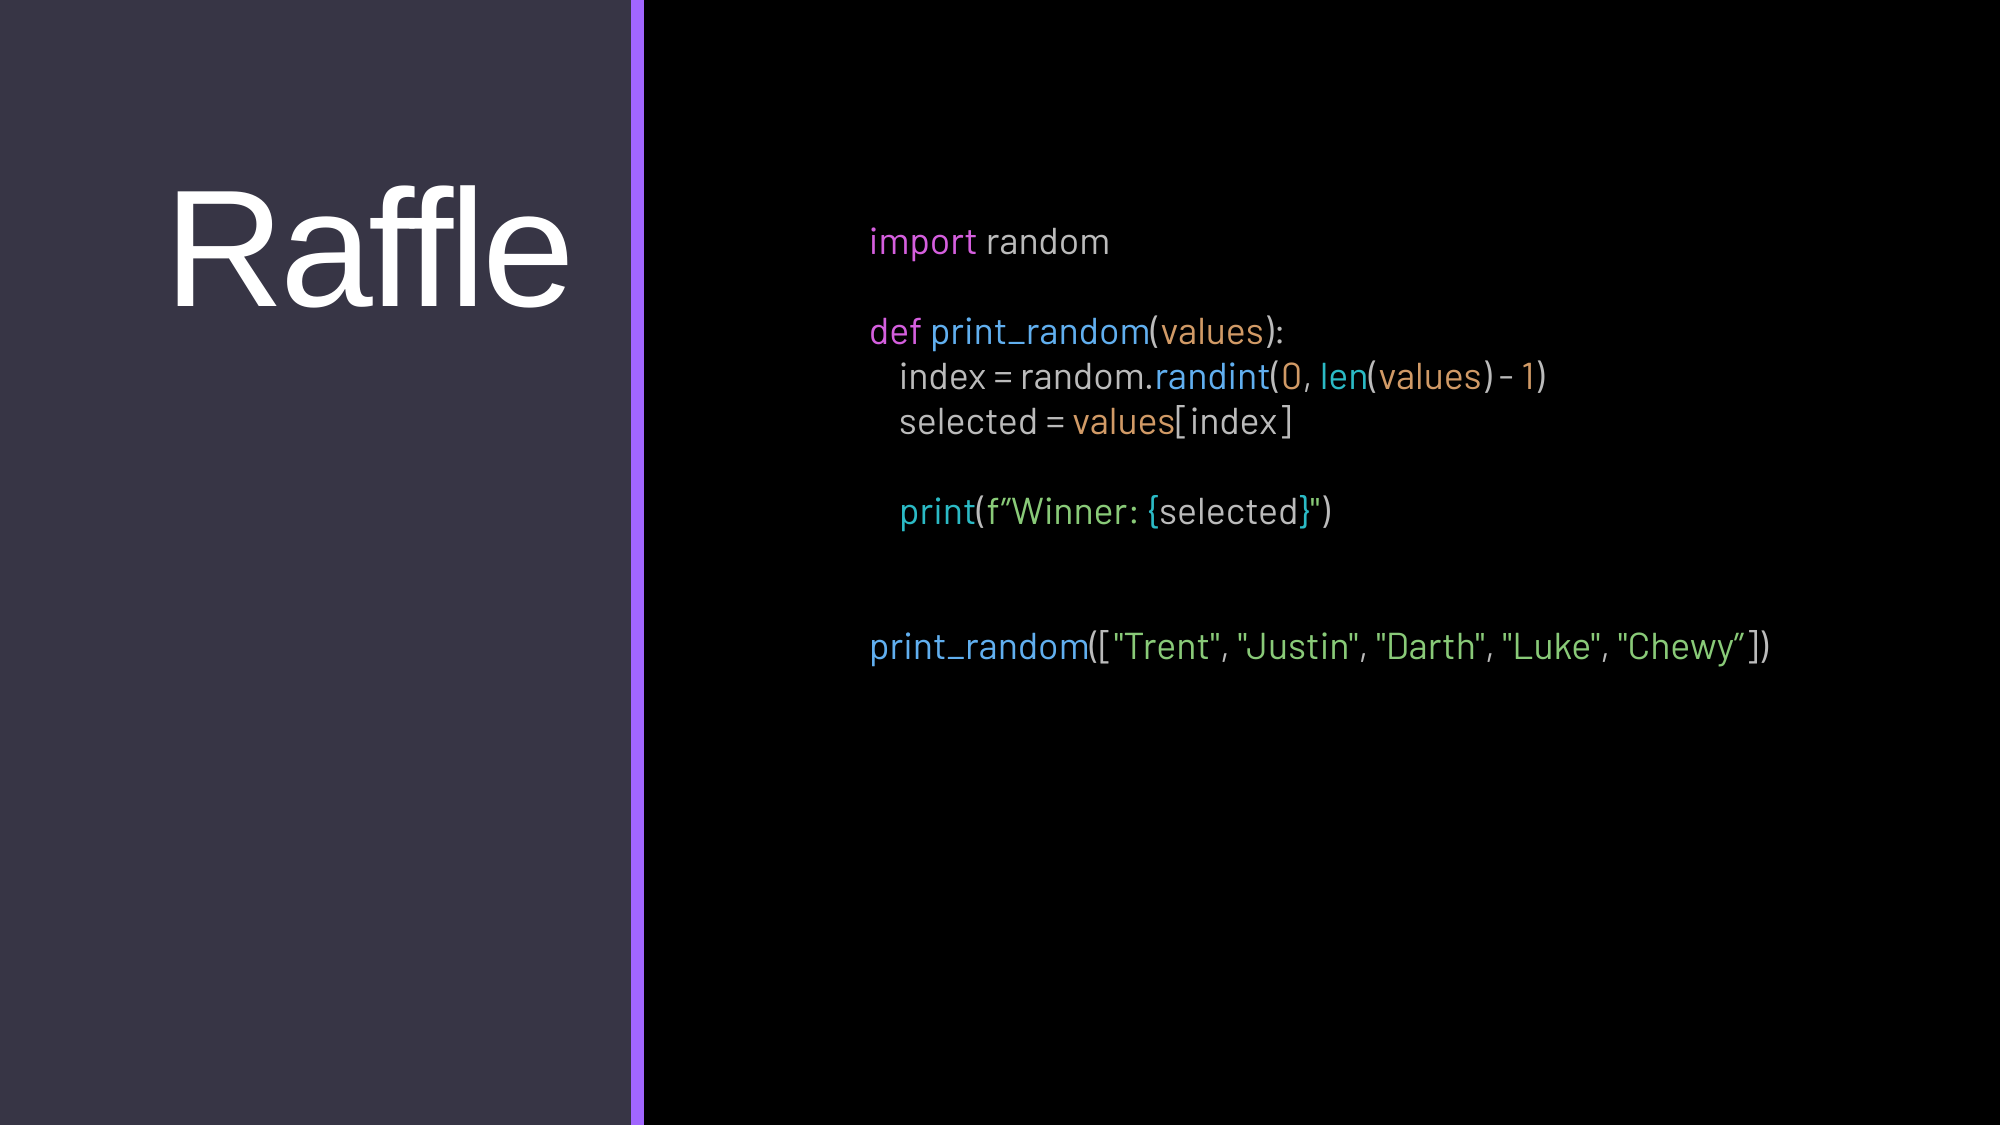

Raffle
import random
def print_random(values):
    index = random.randint(0, len(values) - 1)
    selected = values[index]
    print(f”Winner: {selected}")
print_random(["Trent", "Justin", "Darth", "Luke", "Chewy”])